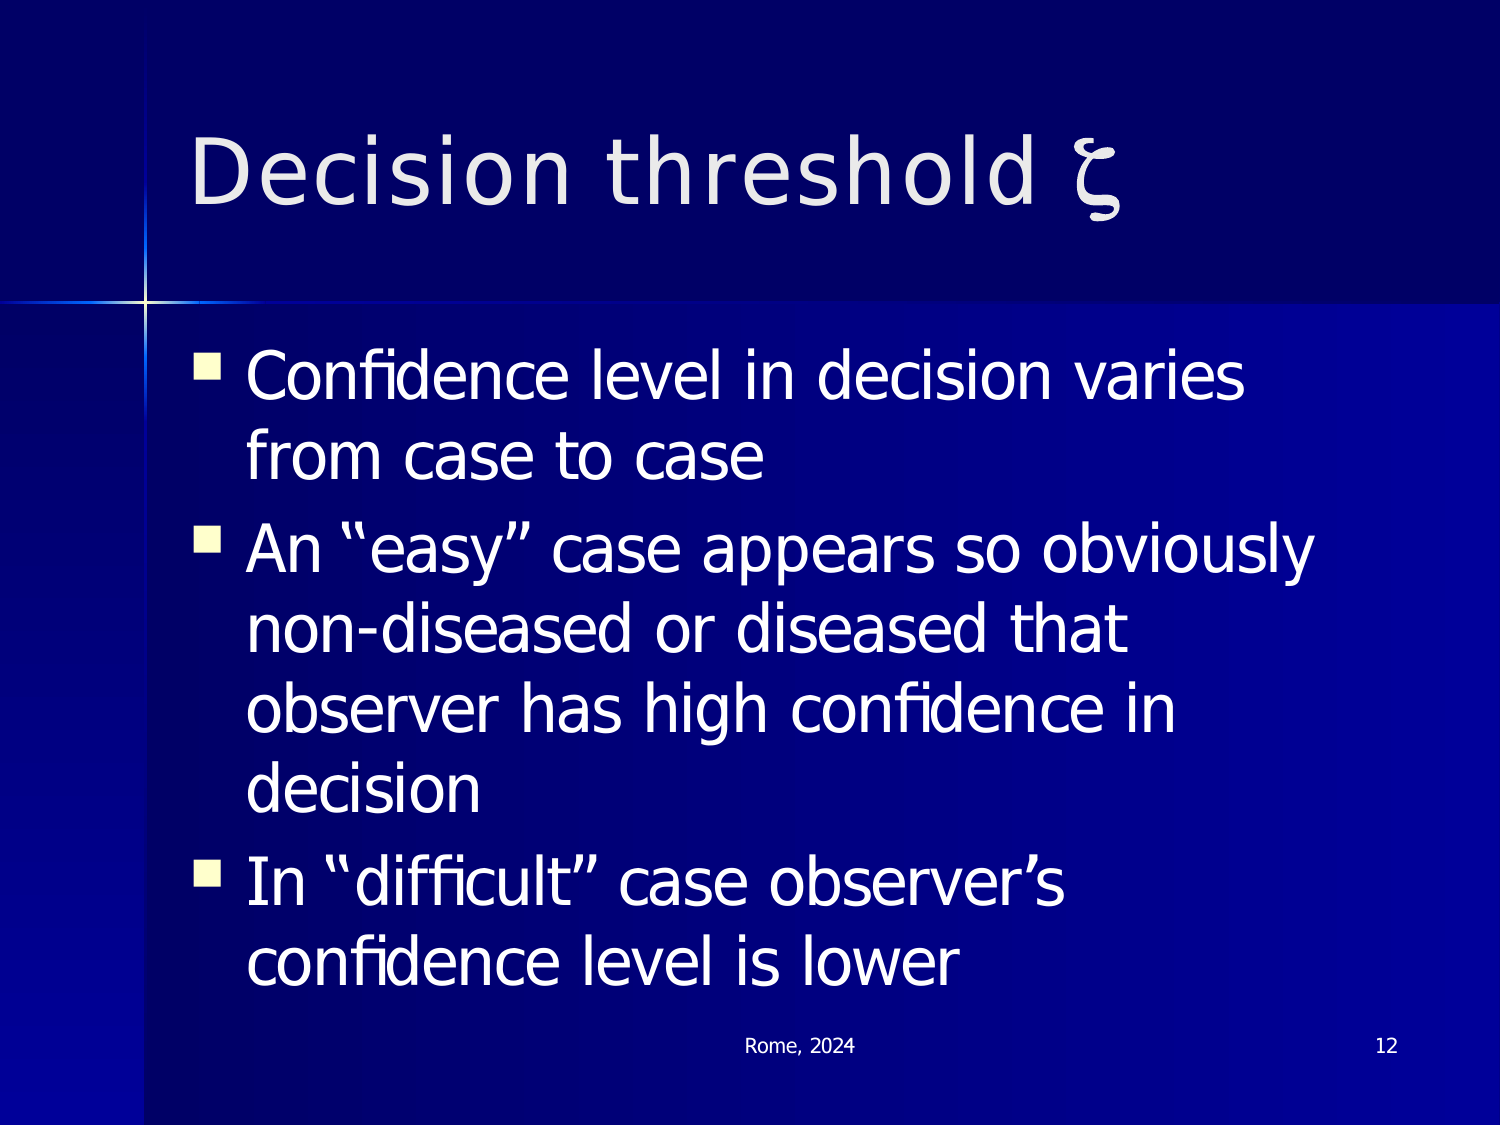

# Decision threshold ζ
Confidence level in decision varies from case to case
An “easy” case appears so obviously non-diseased or diseased that observer has high confidence in decision
In “difficult” case observer’s confidence level is lower

Rome, 2024
12